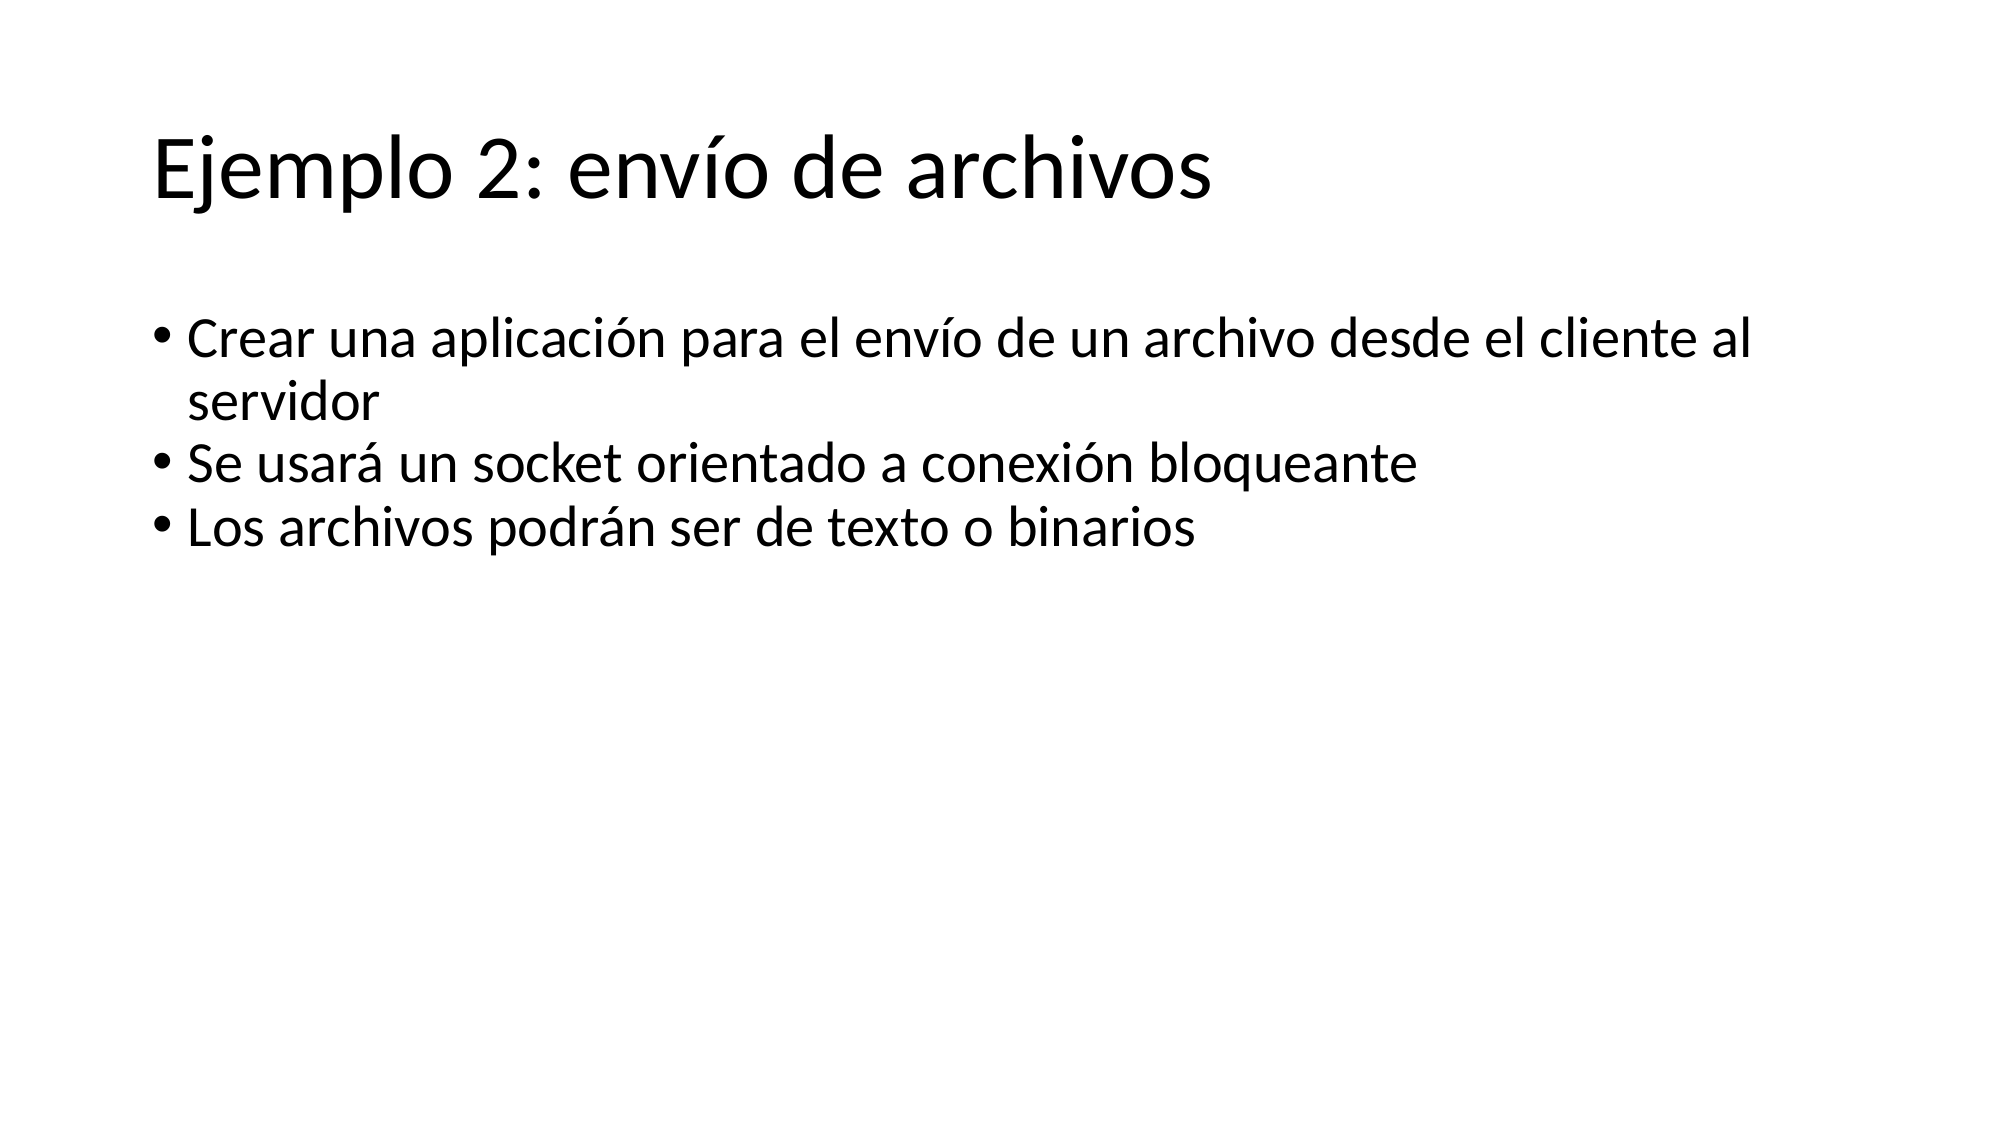

Ejemplo 2: envío de archivos
Crear una aplicación para el envío de un archivo desde el cliente al servidor
Se usará un socket orientado a conexión bloqueante
Los archivos podrán ser de texto o binarios